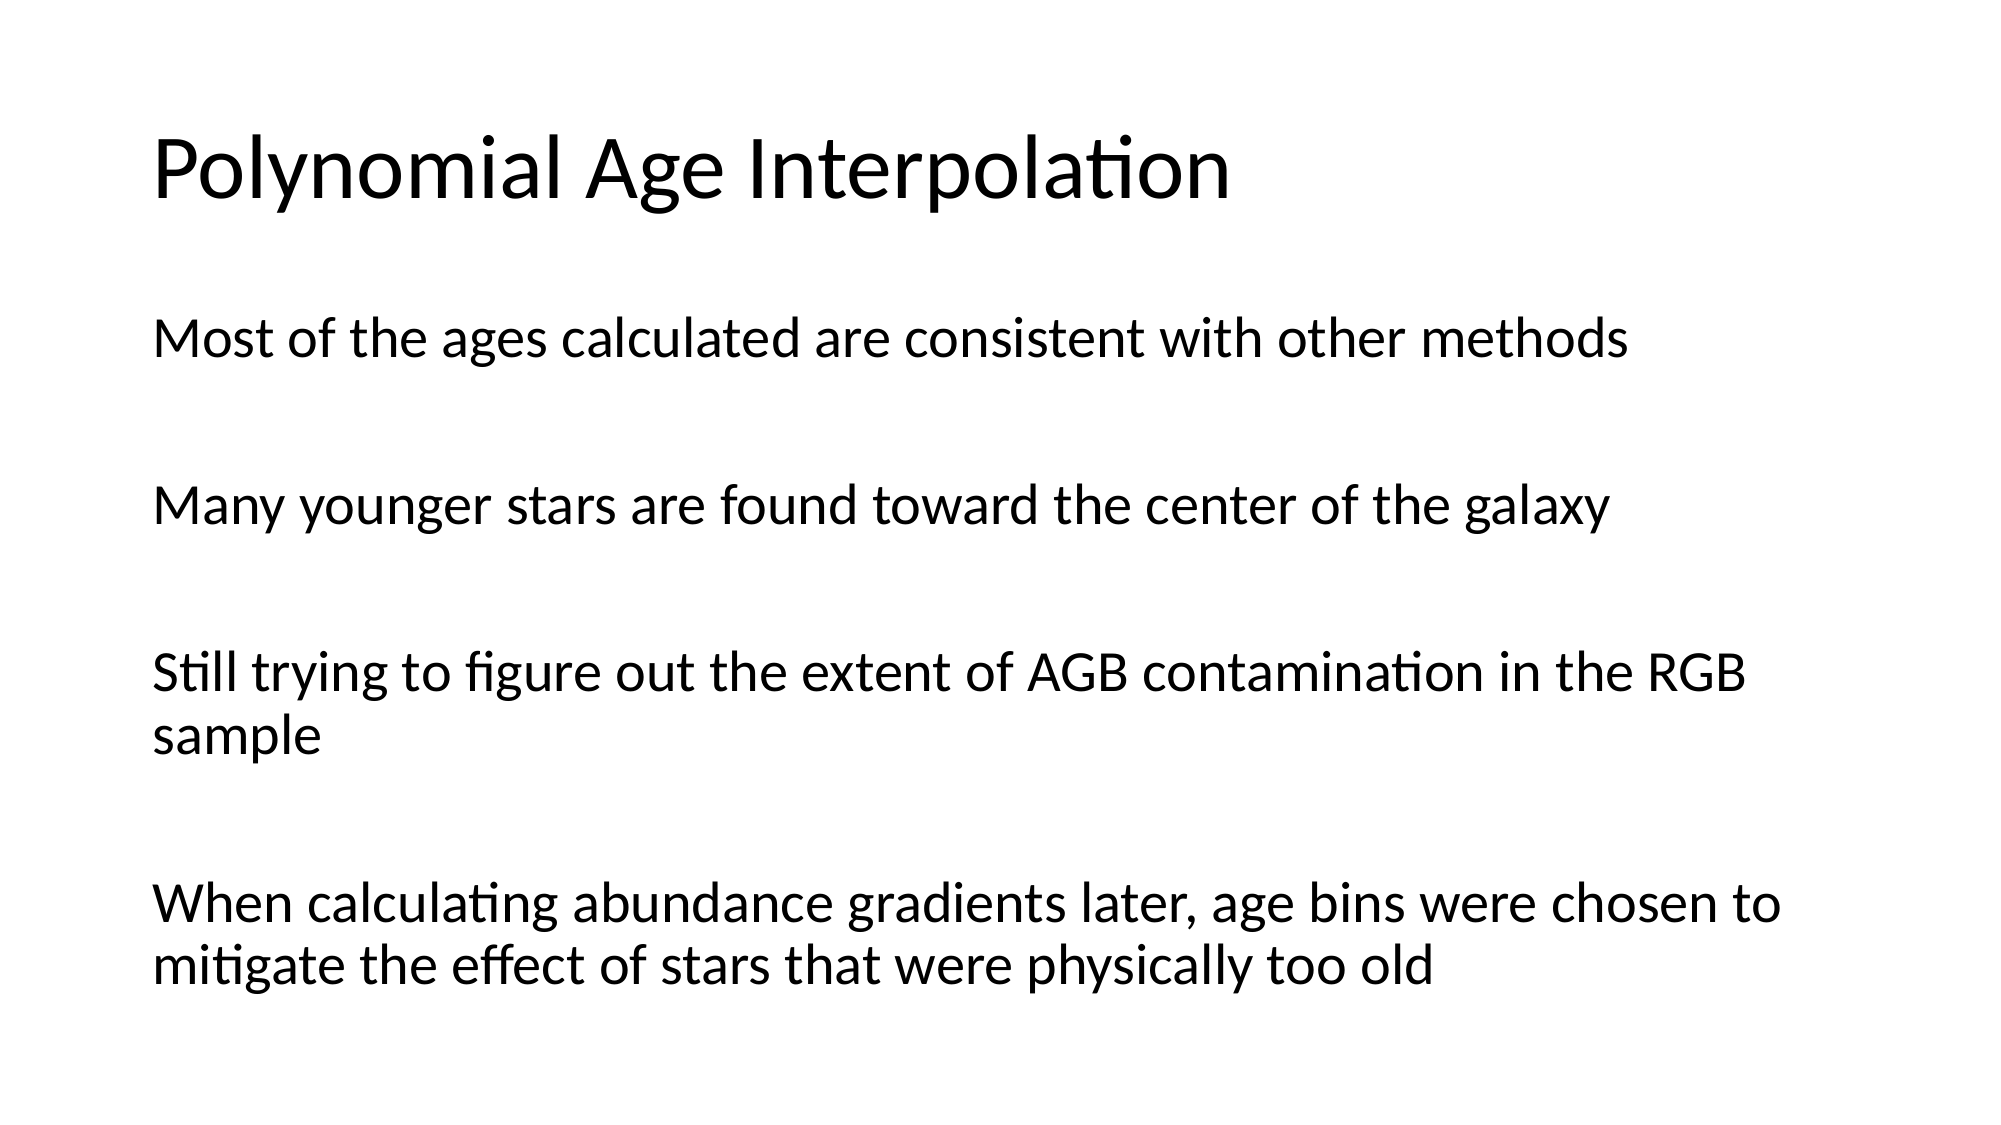

# Polynomial Age Interpolation
Most of the ages calculated are consistent with other methods

Many younger stars are found toward the center of the galaxy

Still trying to figure out the extent of AGB contamination in the RGB sample

When calculating abundance gradients later, age bins were chosen to mitigate the effect of stars that were physically too old